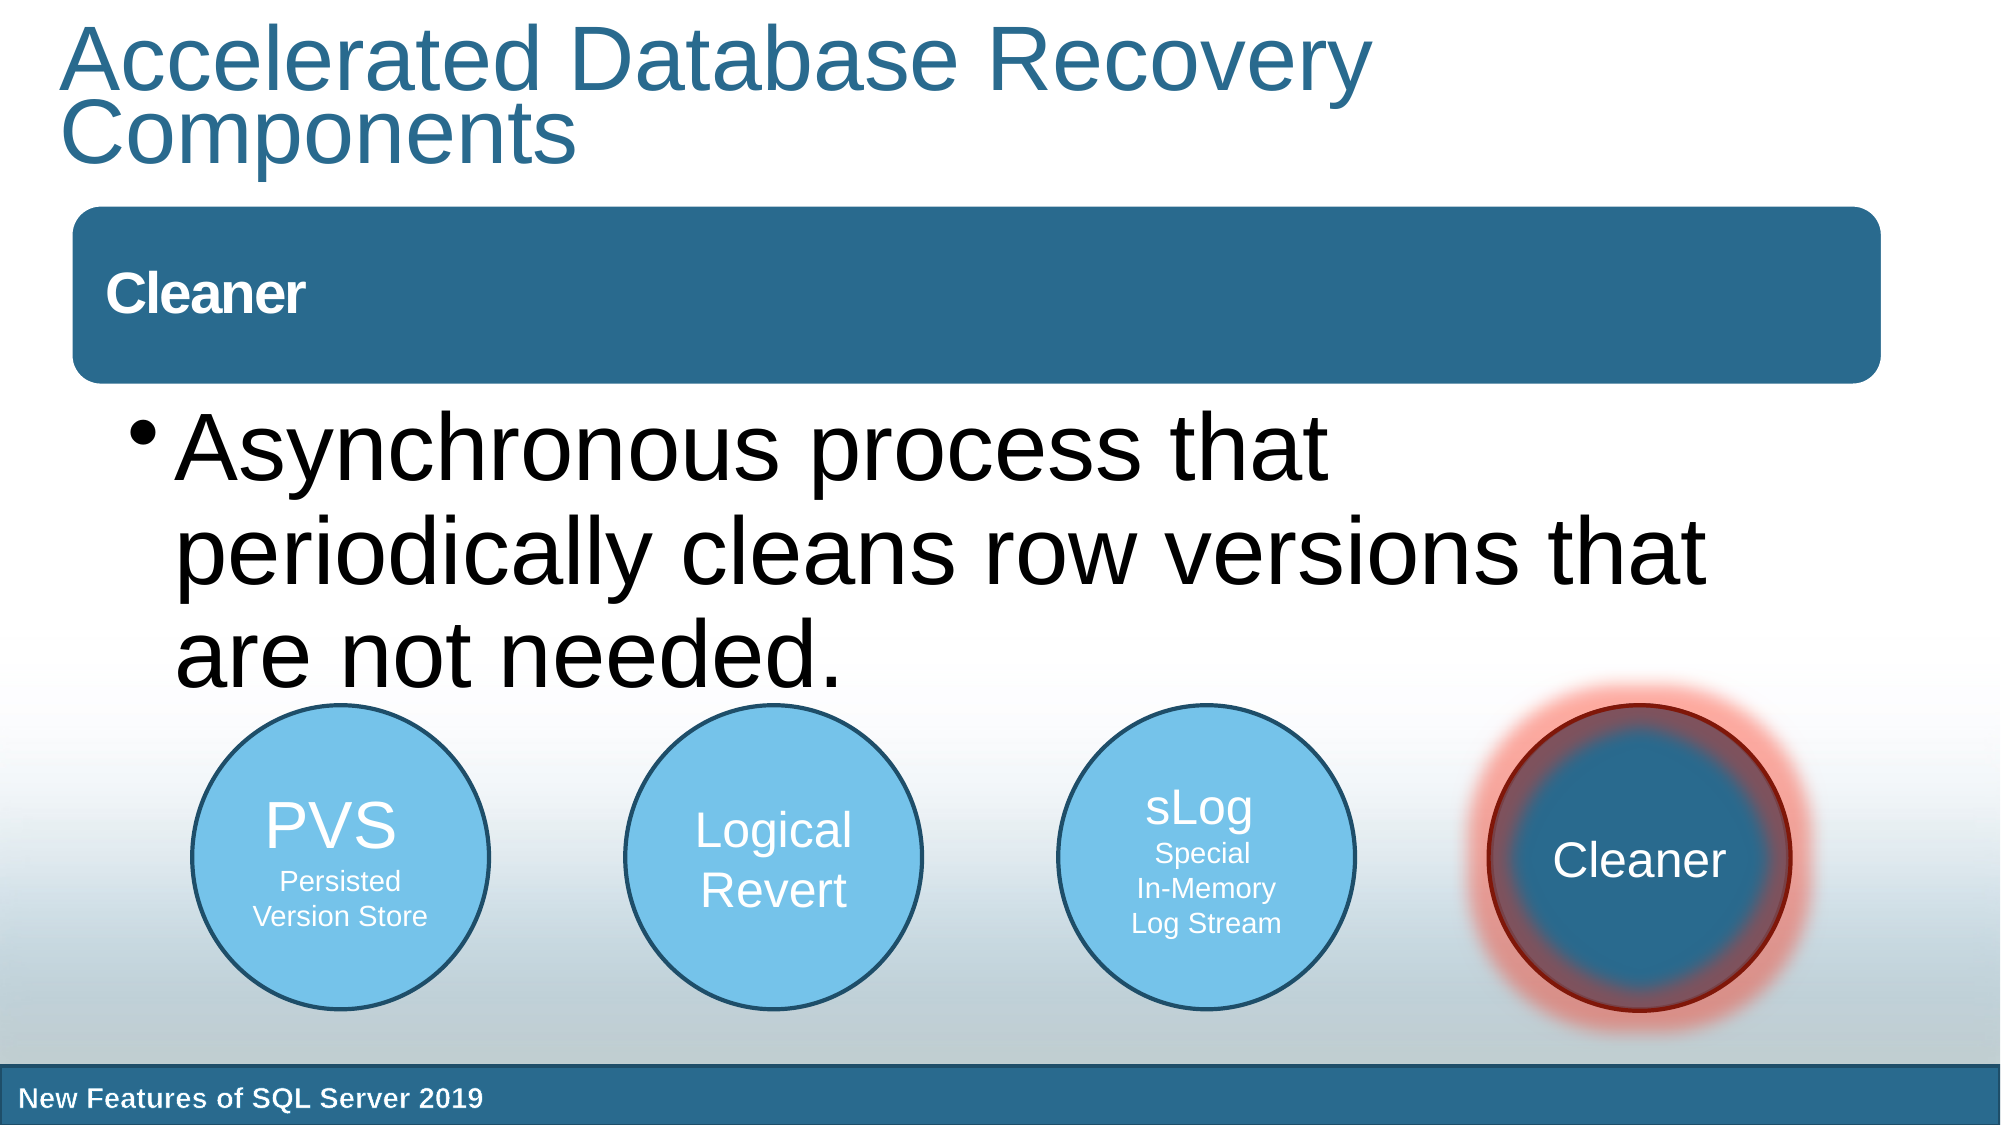

# Accelerated Database Recovery Components
Cleaner
Asynchronous process that periodically cleans row versions that are not needed.
PVS
Persisted Version Store
Logical Revert
sLog
Special
In-Memory Log Stream

Cleaner